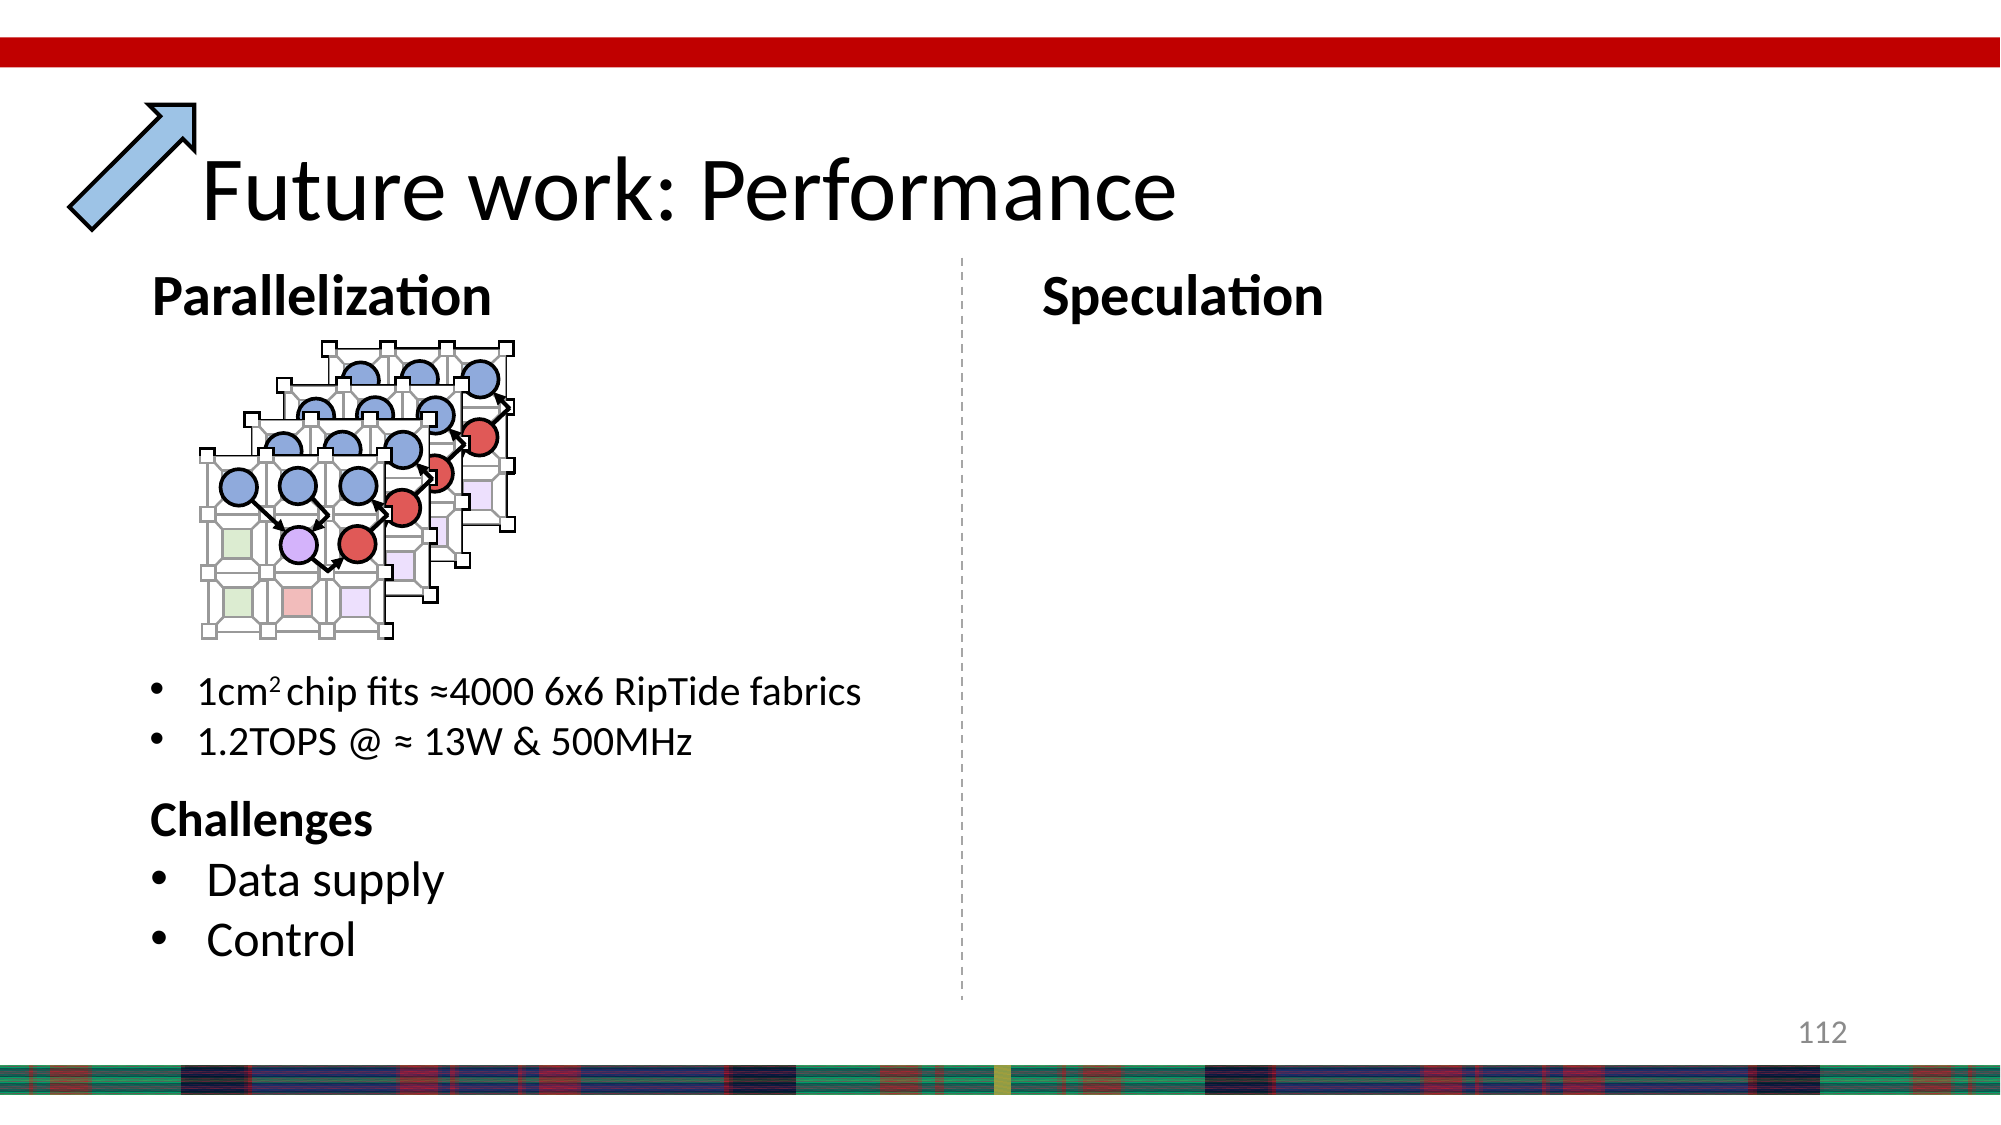

# Future work: Performance

Speculation
Parallelization

r

r

r

r
r
r

r
r
r

r
r

r
r
r

r
r

r

r

r

r

r
r
r

r
r
r

r
r

r
r
r

r
r

r

r

r

r

r
r
r

r
r
r

r
r

r
r
r

r
r

r

r

r

r

r
r
r

r
r
r

r
r

r
r
r

r
r

r

1cm2 chip fits ≈4000 6x6 RipTide fabrics
1.2TOPS @ ≈ 13W & 500MHz

Challenges
Data supply
Control
112